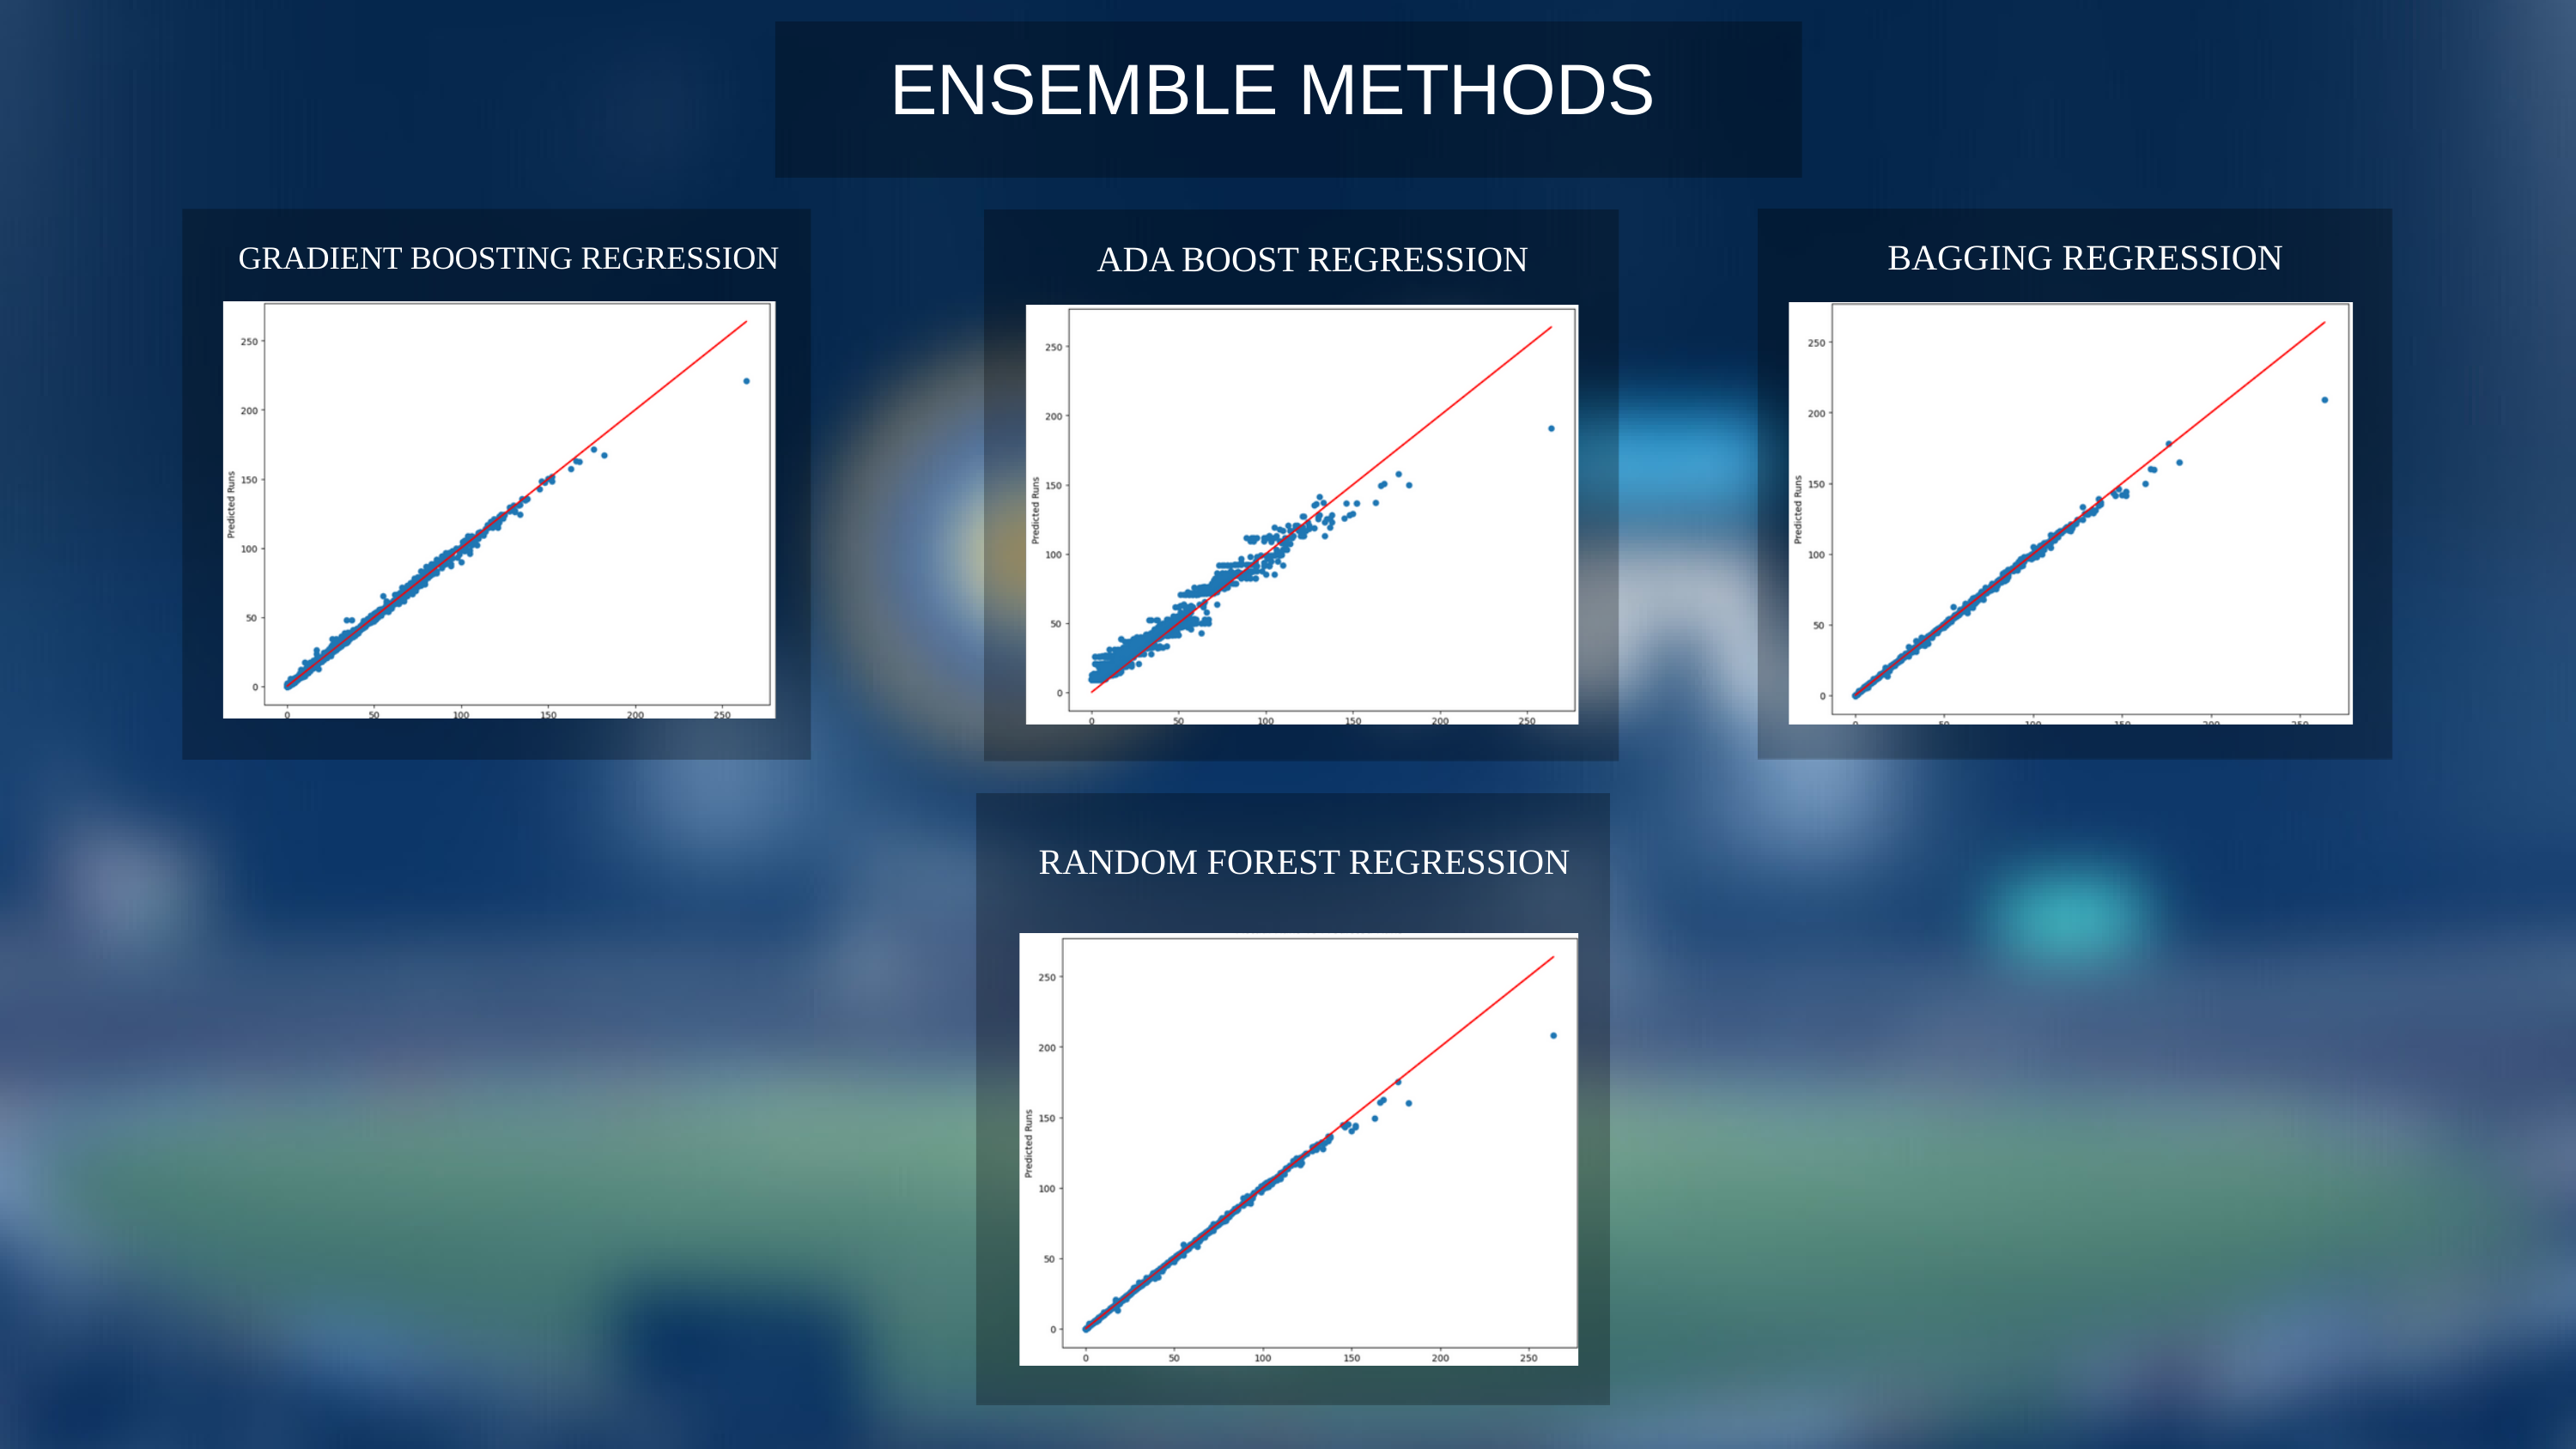

ENSEMBLE METHODS

BAGGING REGRESSION
ADA BOOST REGRESSION
GRADIENT BOOSTING REGRESSION

RANDOM FOREST REGRESSION